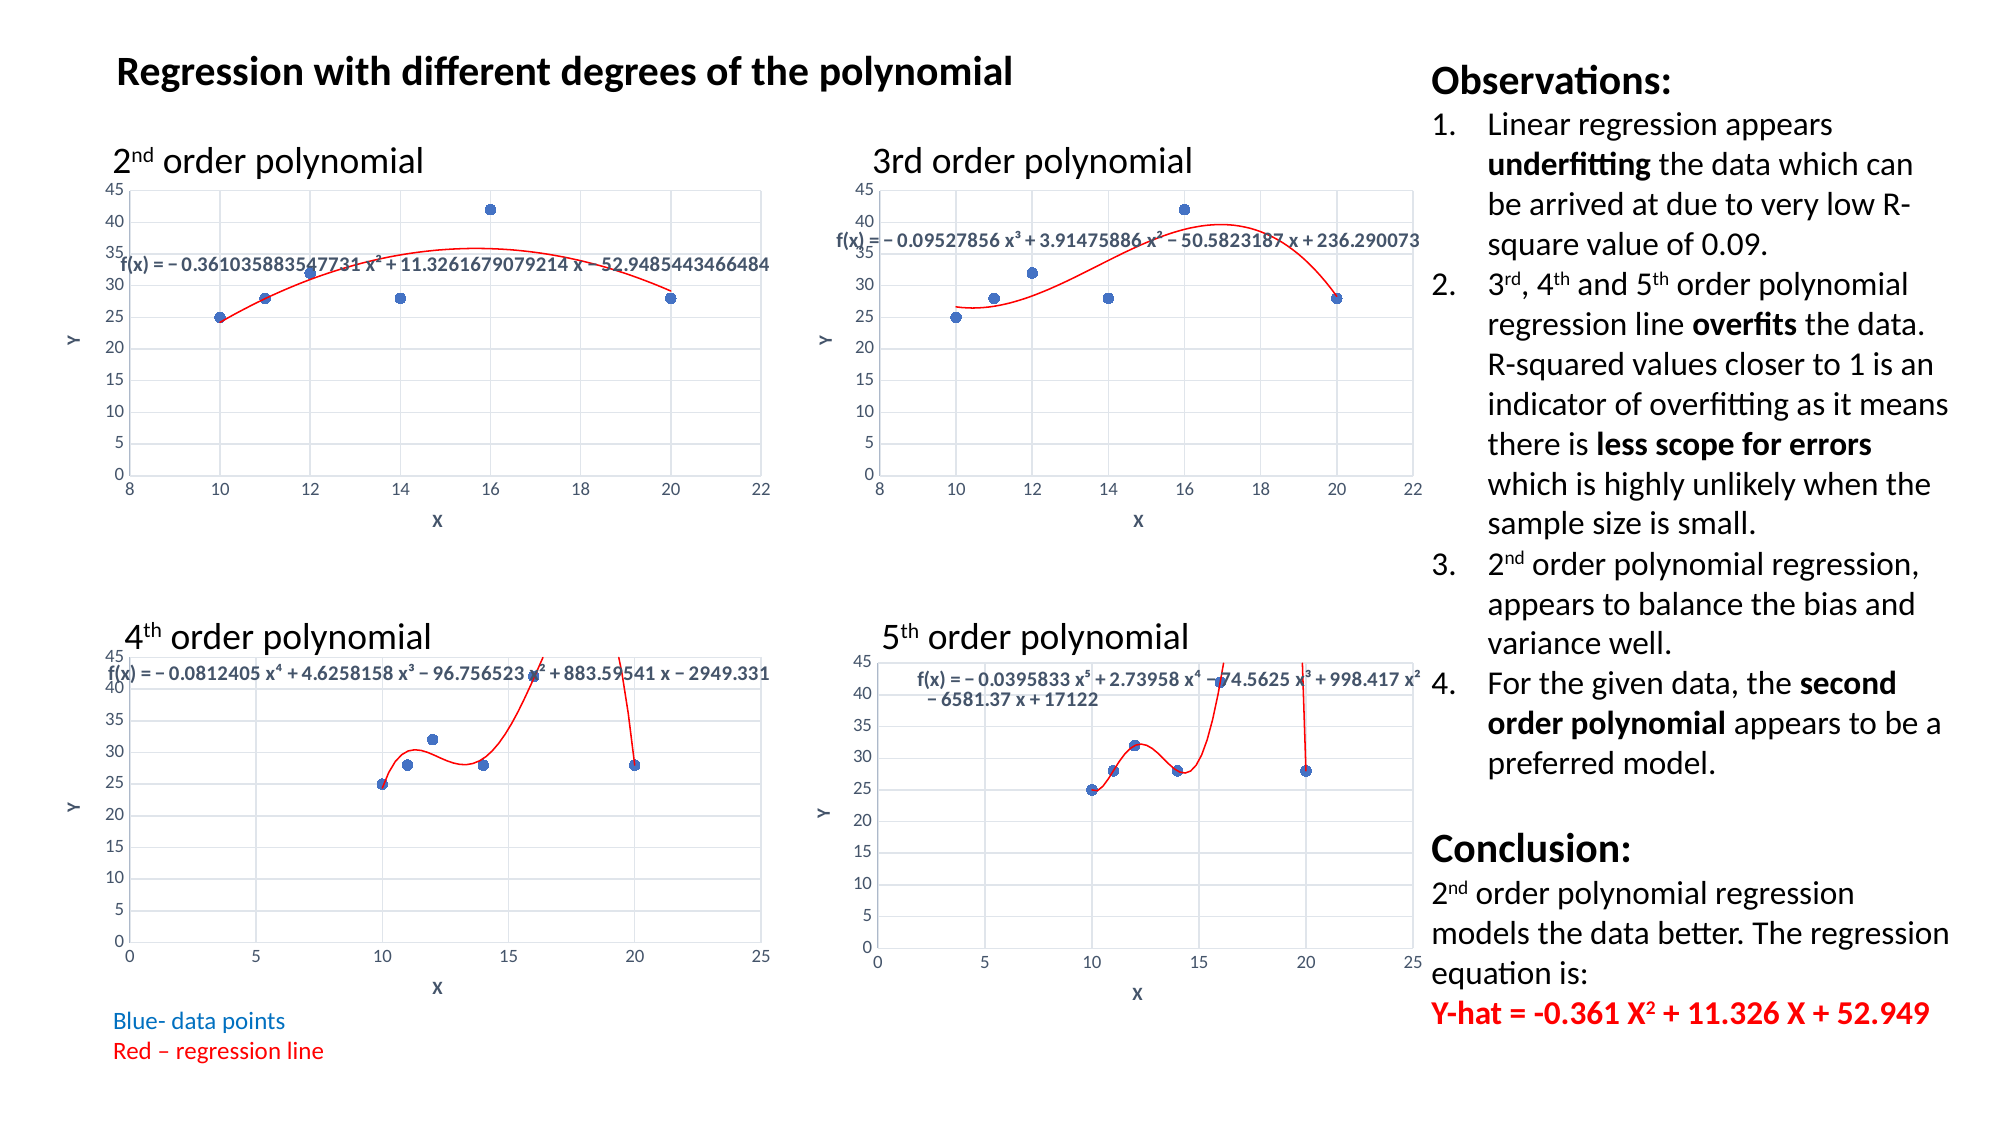

Regression with different degrees of the polynomial
Observations:
Linear regression appears underfitting the data which can be arrived at due to very low R-square value of 0.09.
3rd, 4th and 5th order polynomial regression line overfits the data. R-squared values closer to 1 is an indicator of overfitting as it means there is less scope for errors which is highly unlikely when the sample size is small.
2nd order polynomial regression, appears to balance the bias and variance well.
For the given data, the second order polynomial appears to be a preferred model.

Conclusion:
2nd order polynomial regression models the data better. The regression equation is:
Y-hat = -0.361 X2 + 11.326 X + 52.949

2nd order polynomial
3rd order polynomial

### Chart

| Category |  |
|---|---|

### Chart

| Category |  |
|---|---|
4th order polynomial
5th order polynomial

### Chart

| Category |  |
|---|---|

### Chart

| Category |  |
|---|---|
Blue- data points
Red – regression line